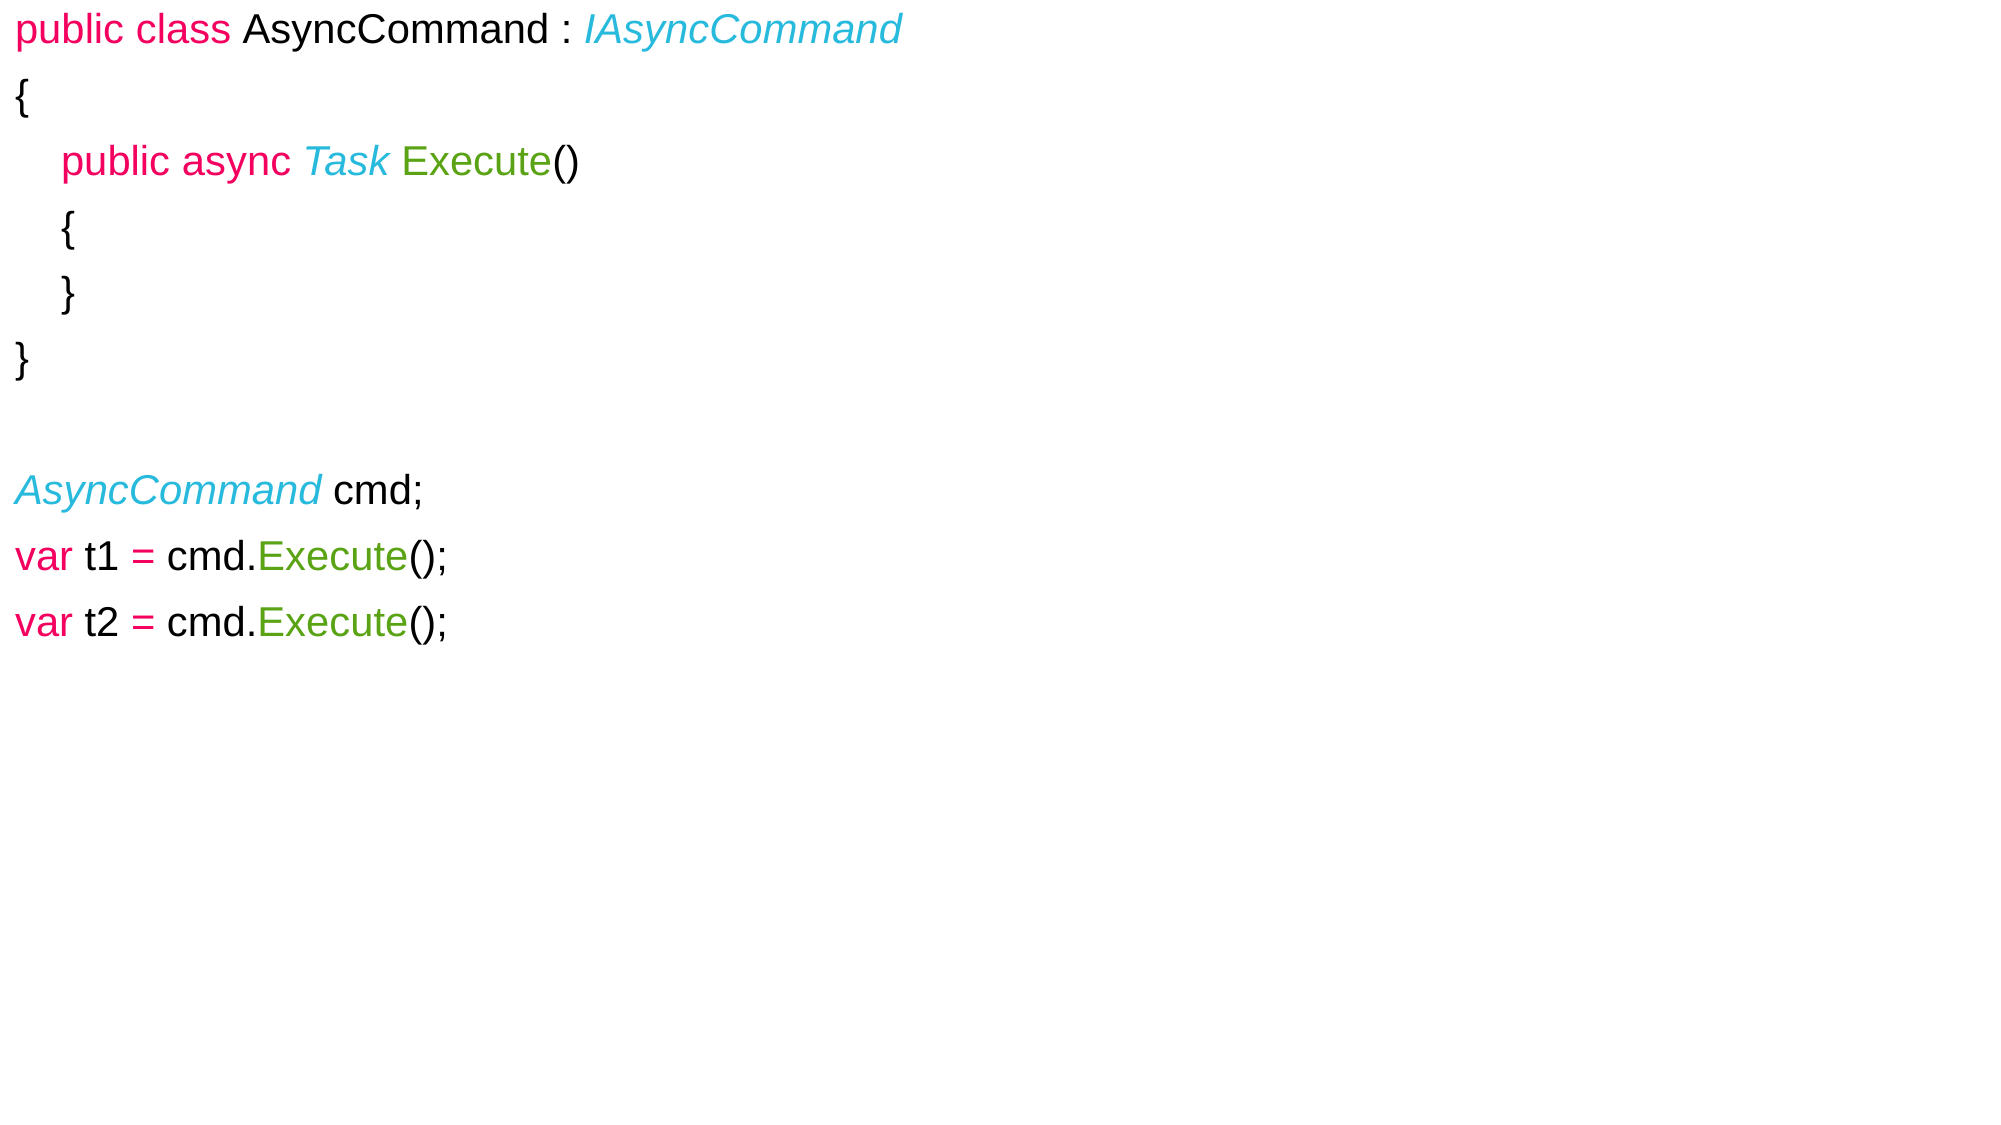

public class AsyncCommand : IAsyncCommand
{
    public async Task Execute()
    {
    }
}

AsyncCommand cmd;
var t1 = cmd.Execute();
var t2 = cmd.Execute();